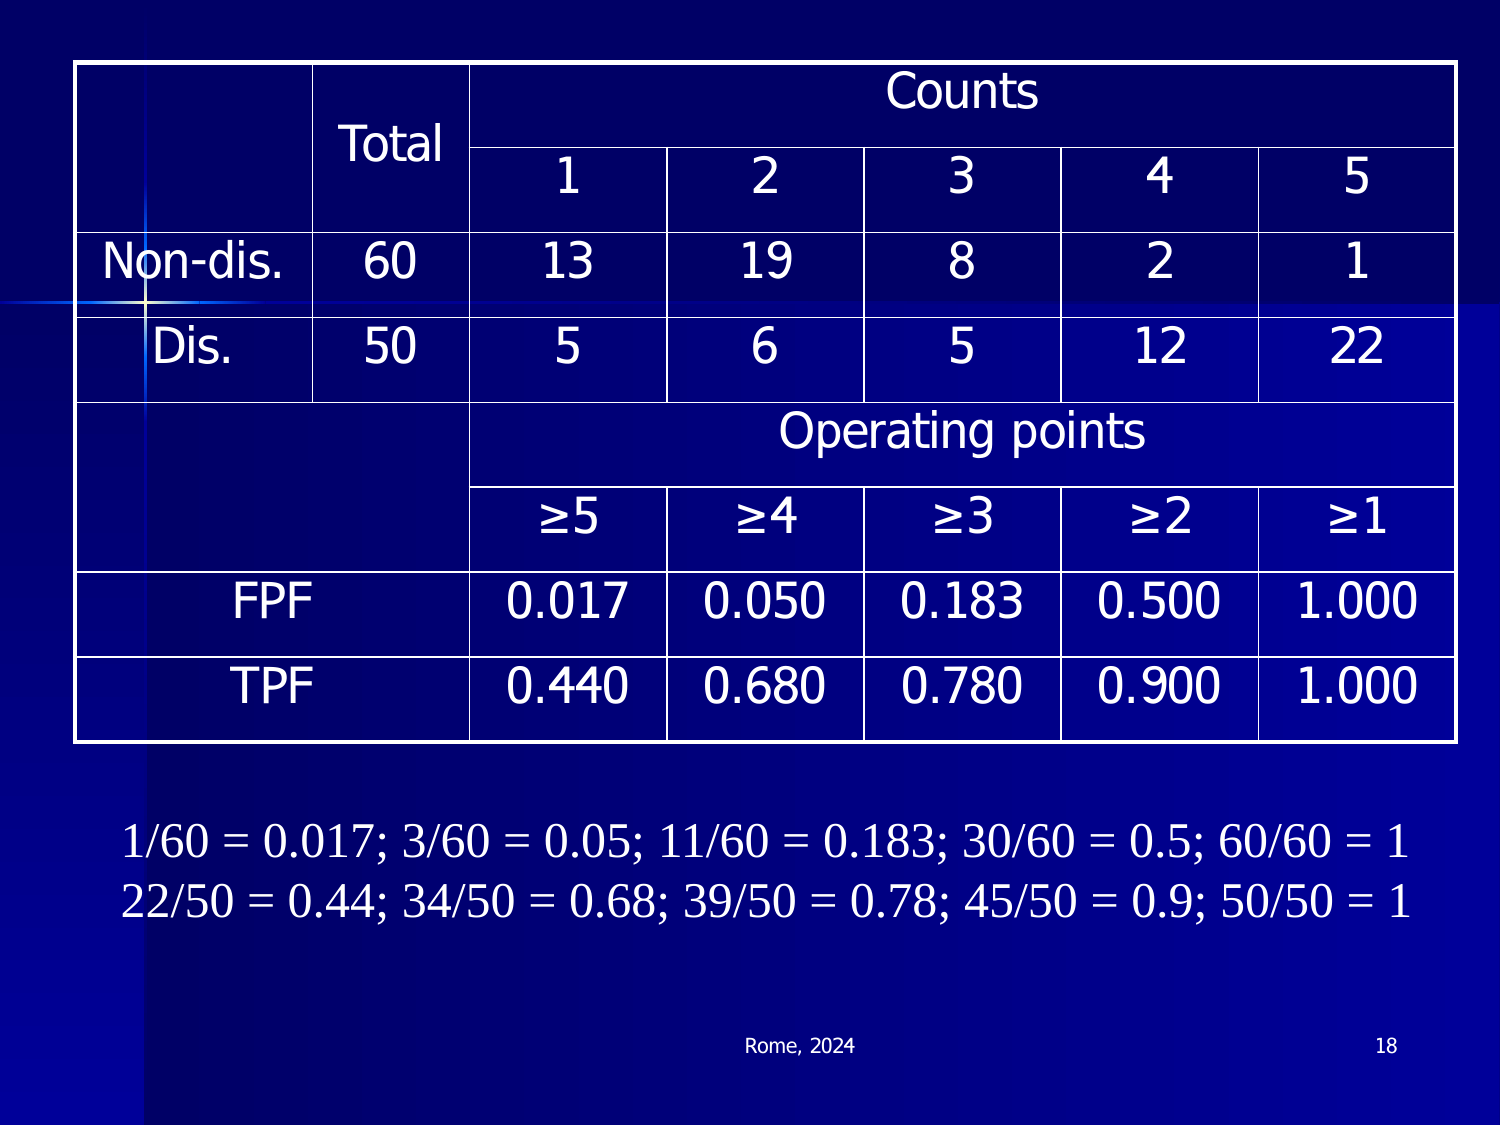

|  | Total | Counts |  |  |  |  |
| --- | --- | --- | --- | --- | --- | --- |
|  |  | 1 | 2 | 3 | 4 | 5 |
| Non-dis. | 60 | 13 | 19 | 8 | 2 | 1 |
| Dis. | 50 | 5 | 6 | 5 | 12 | 22 |
|  |  | Operating points |  |  |  |  |
|  |  | ≥5 | ≥4 | ≥3 | ≥2 | ≥1 |
| FPF |  | 0.017 | 0.050 | 0.183 | 0.500 | 1.000 |
| TPF |  | 0.440 | 0.680 | 0.780 | 0.900 | 1.000 |
1/60 = 0.017; 3/60 = 0.05; 11/60 = 0.183; 30/60 = 0.5; 60/60 = 1
22/50 = 0.44; 34/50 = 0.68; 39/50 = 0.78; 45/50 = 0.9; 50/50 = 1
Rome, 2024
18